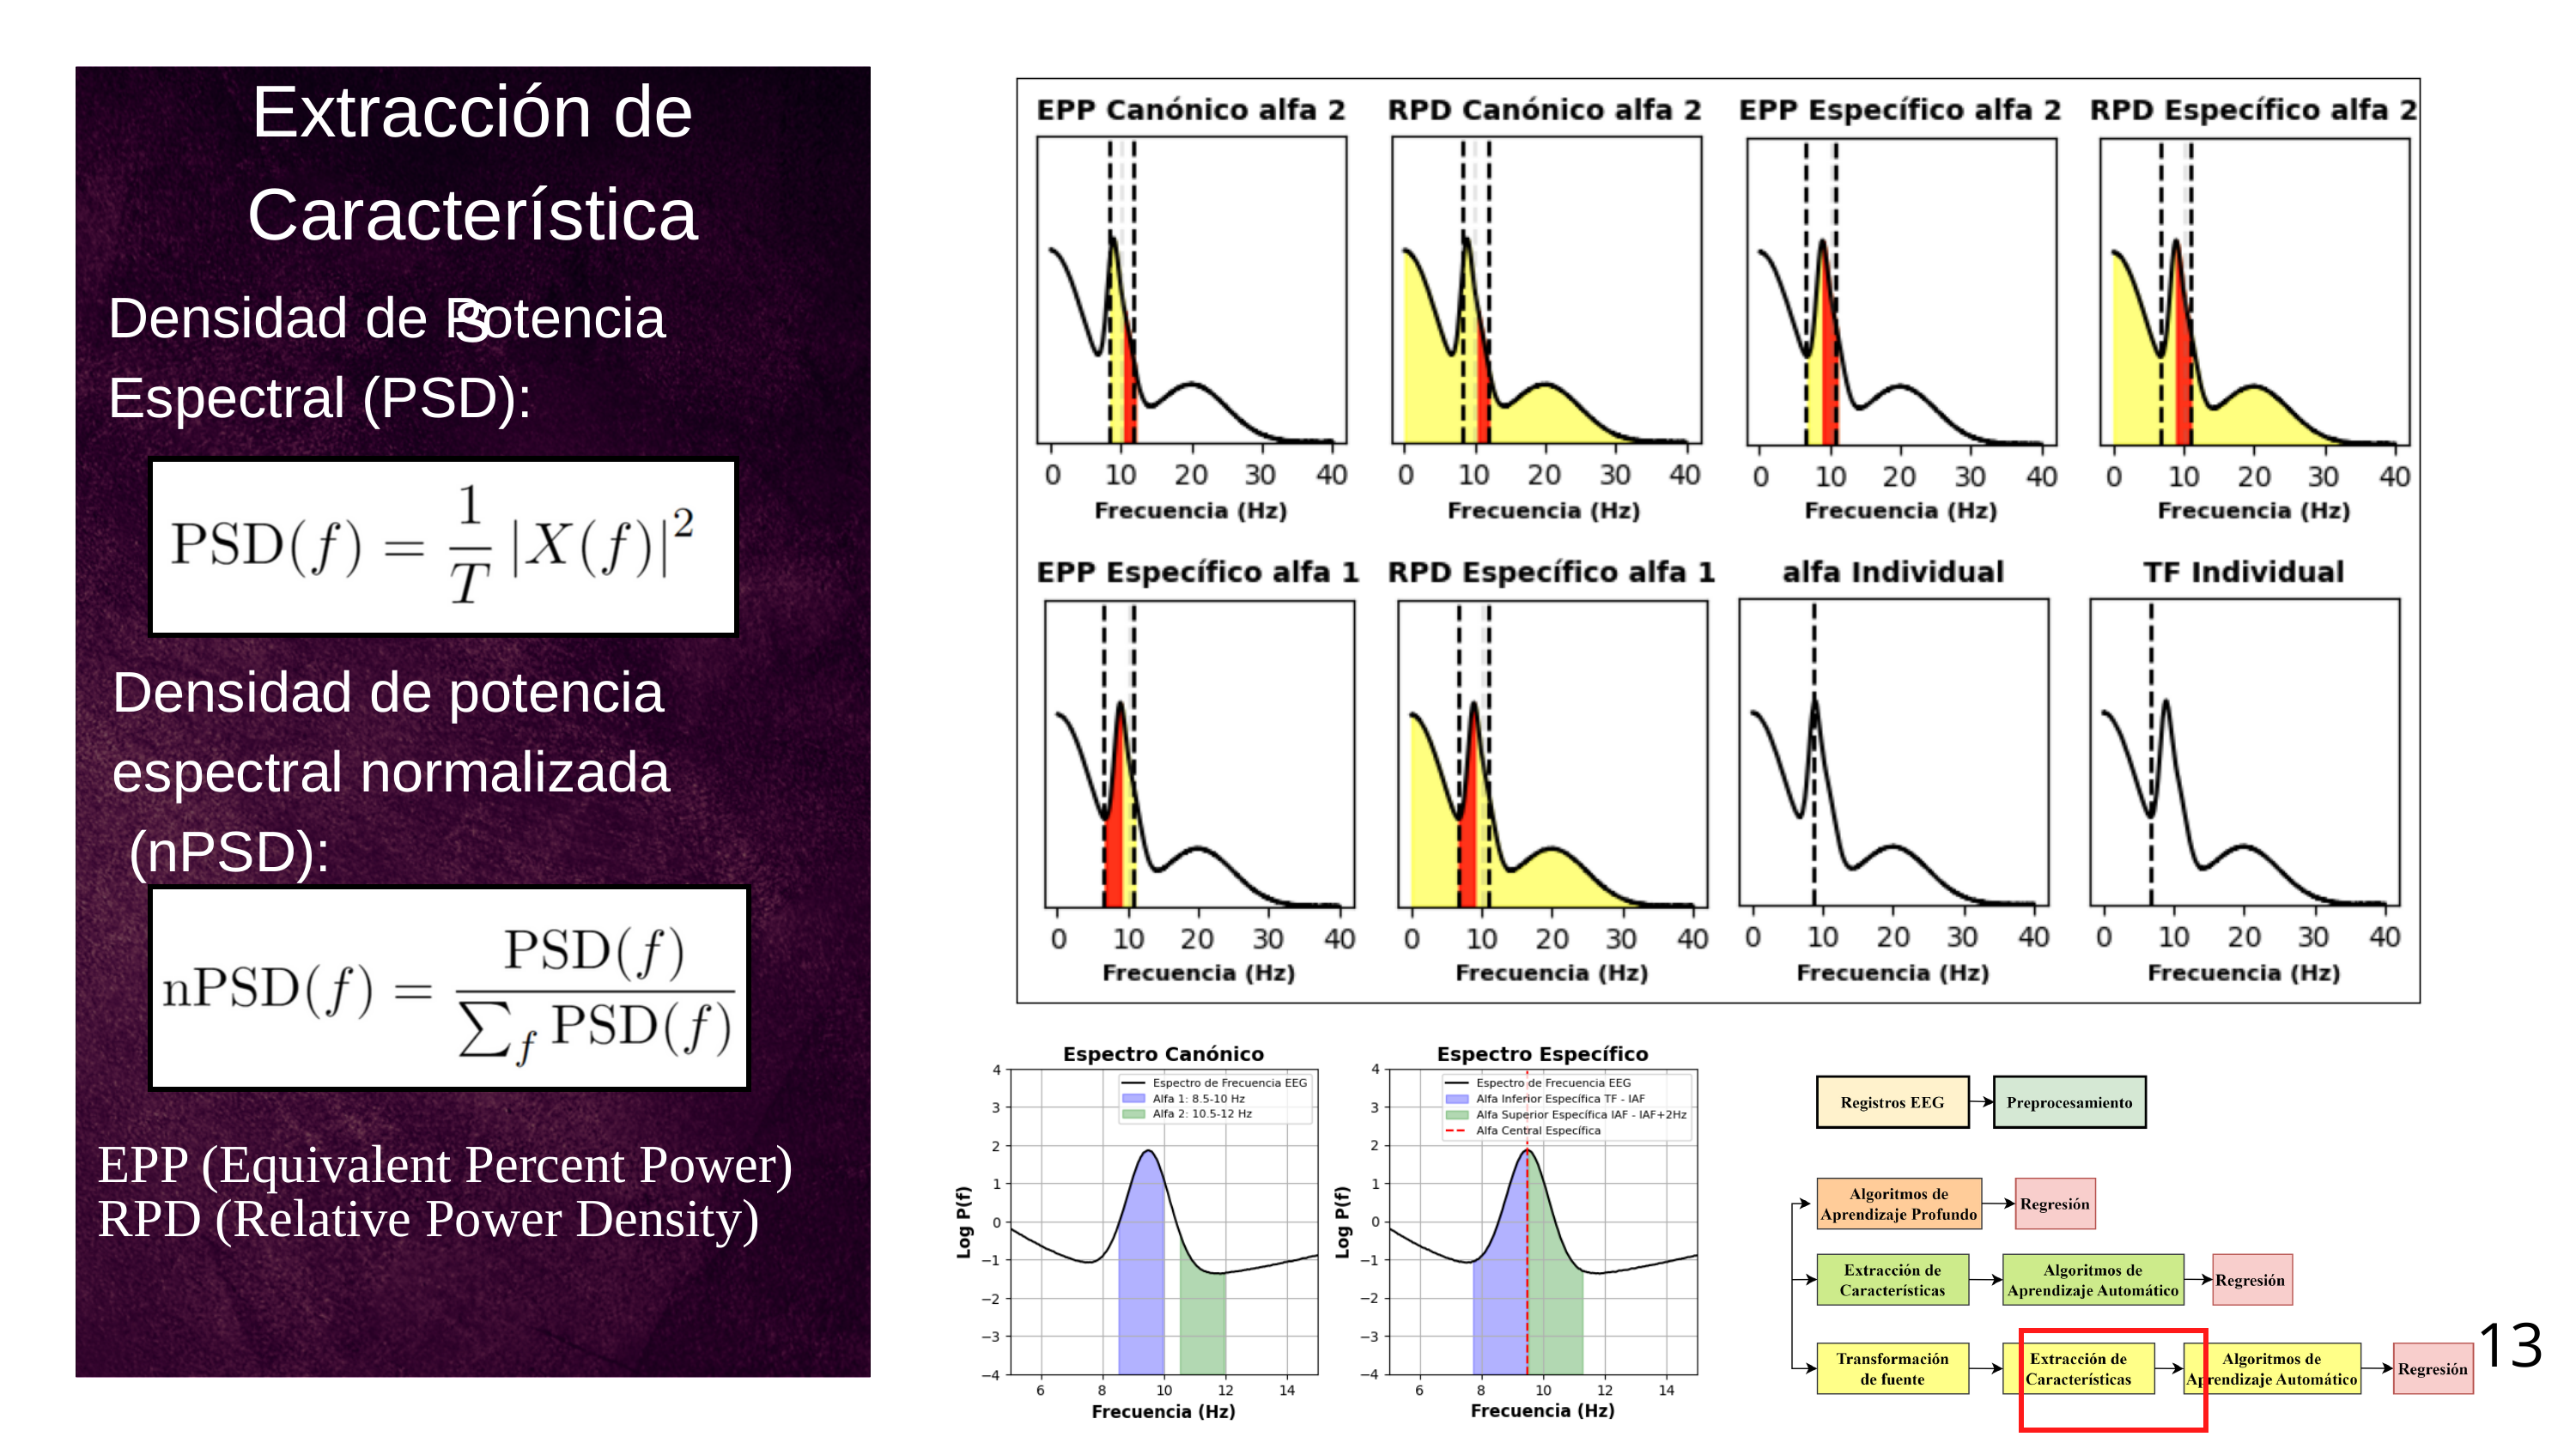

Extracción de
Características

Densidad de Potencia
Espectral (PSD):

Densidad de potencia
espectral normalizada
 (nPSD):

EPP (Equivalent Percent Power)
RPD (Relative Power Density)
13